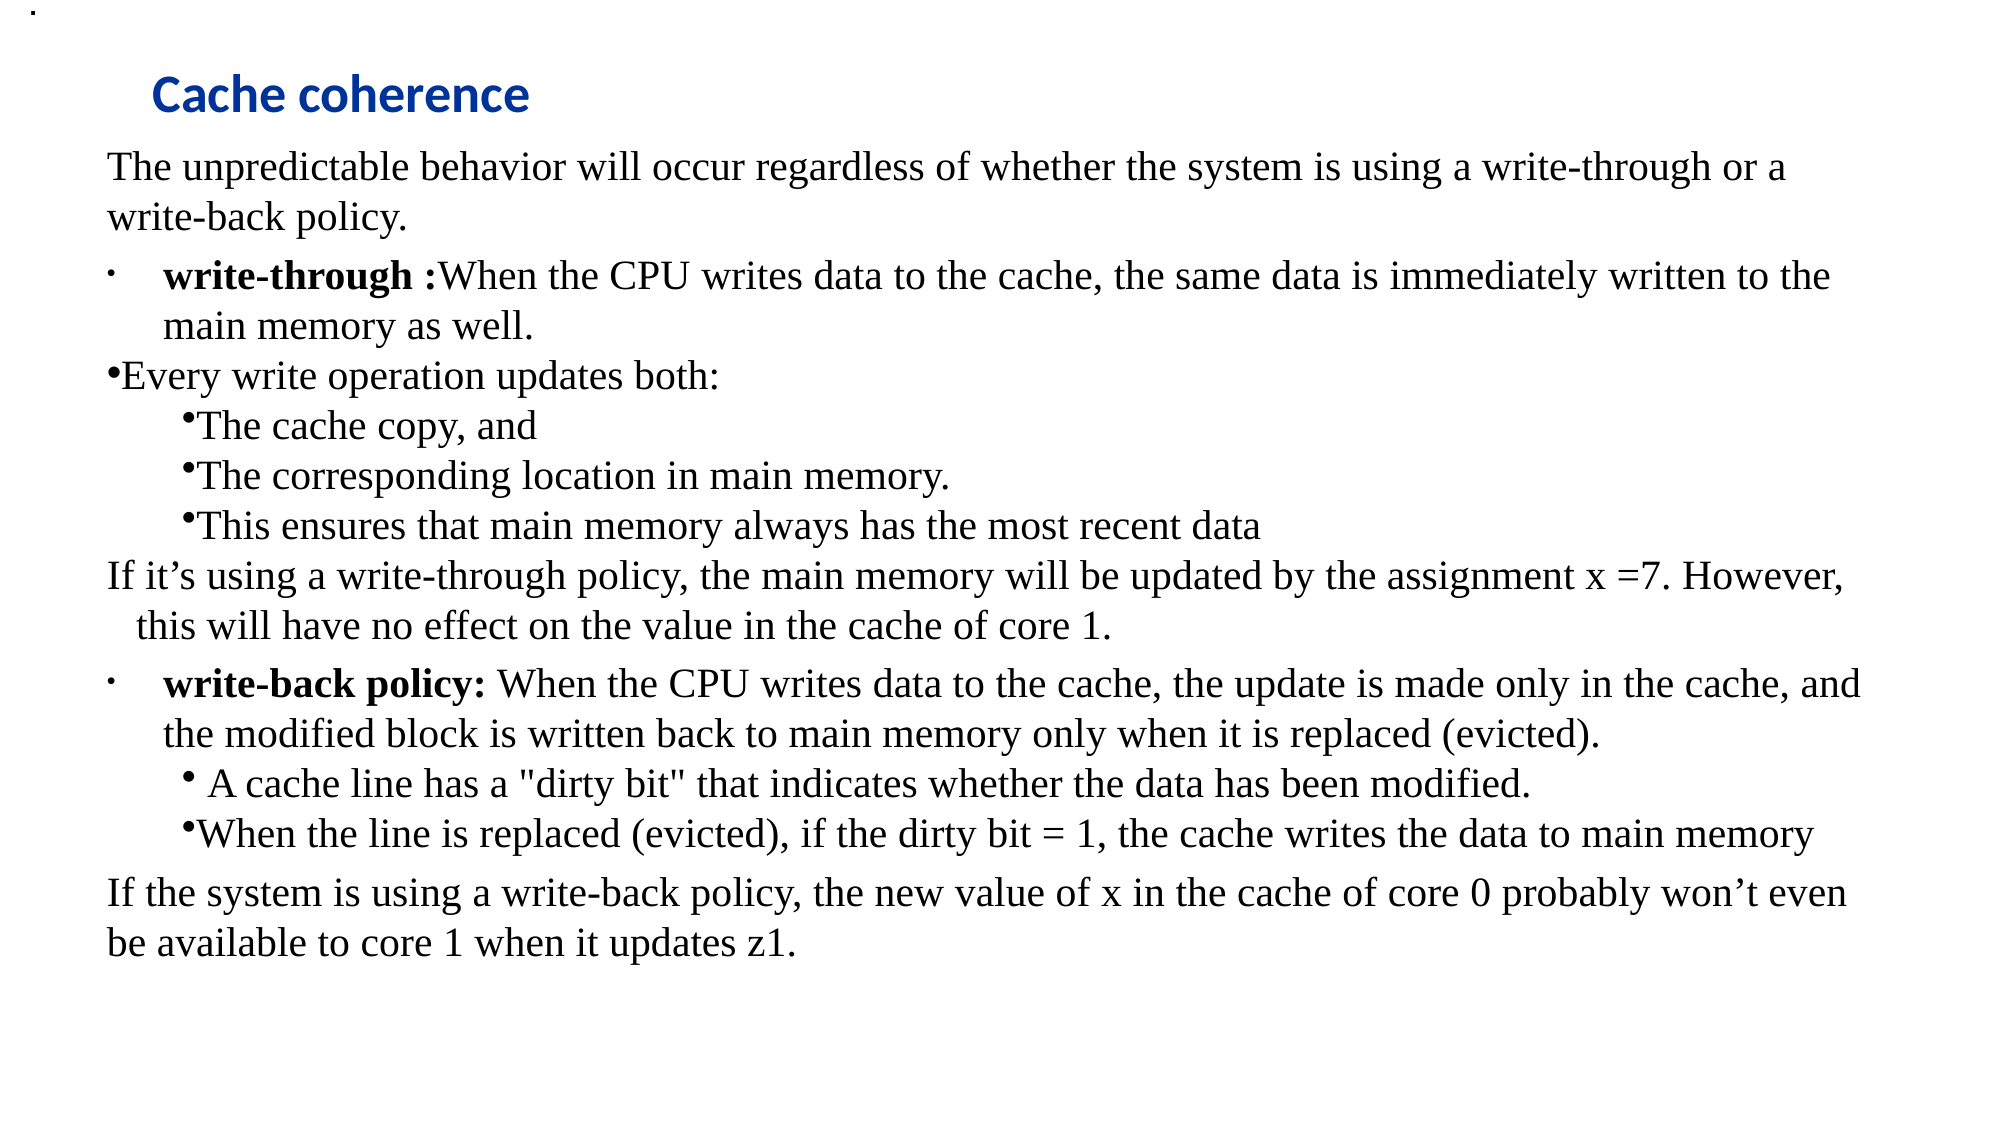

.
.
# Cache coherence
The unpredictable behavior will occur regardless of whether the system is using a write-through or a write-back policy.
write-through :When the CPU writes data to the cache, the same data is immediately written to the main memory as well.
Every write operation updates both:
The cache copy, and
The corresponding location in main memory.
This ensures that main memory always has the most recent data
If it’s using a write-through policy, the main memory will be updated by the assignment x =7. However, this will have no effect on the value in the cache of core 1.
write-back policy: When the CPU writes data to the cache, the update is made only in the cache, and the modified block is written back to main memory only when it is replaced (evicted).
 A cache line has a "dirty bit" that indicates whether the data has been modified.
When the line is replaced (evicted), if the dirty bit = 1, the cache writes the data to main memory
If the system is using a write-back policy, the new value of x in the cache of core 0 probably won’t even be available to core 1 when it updates z1.